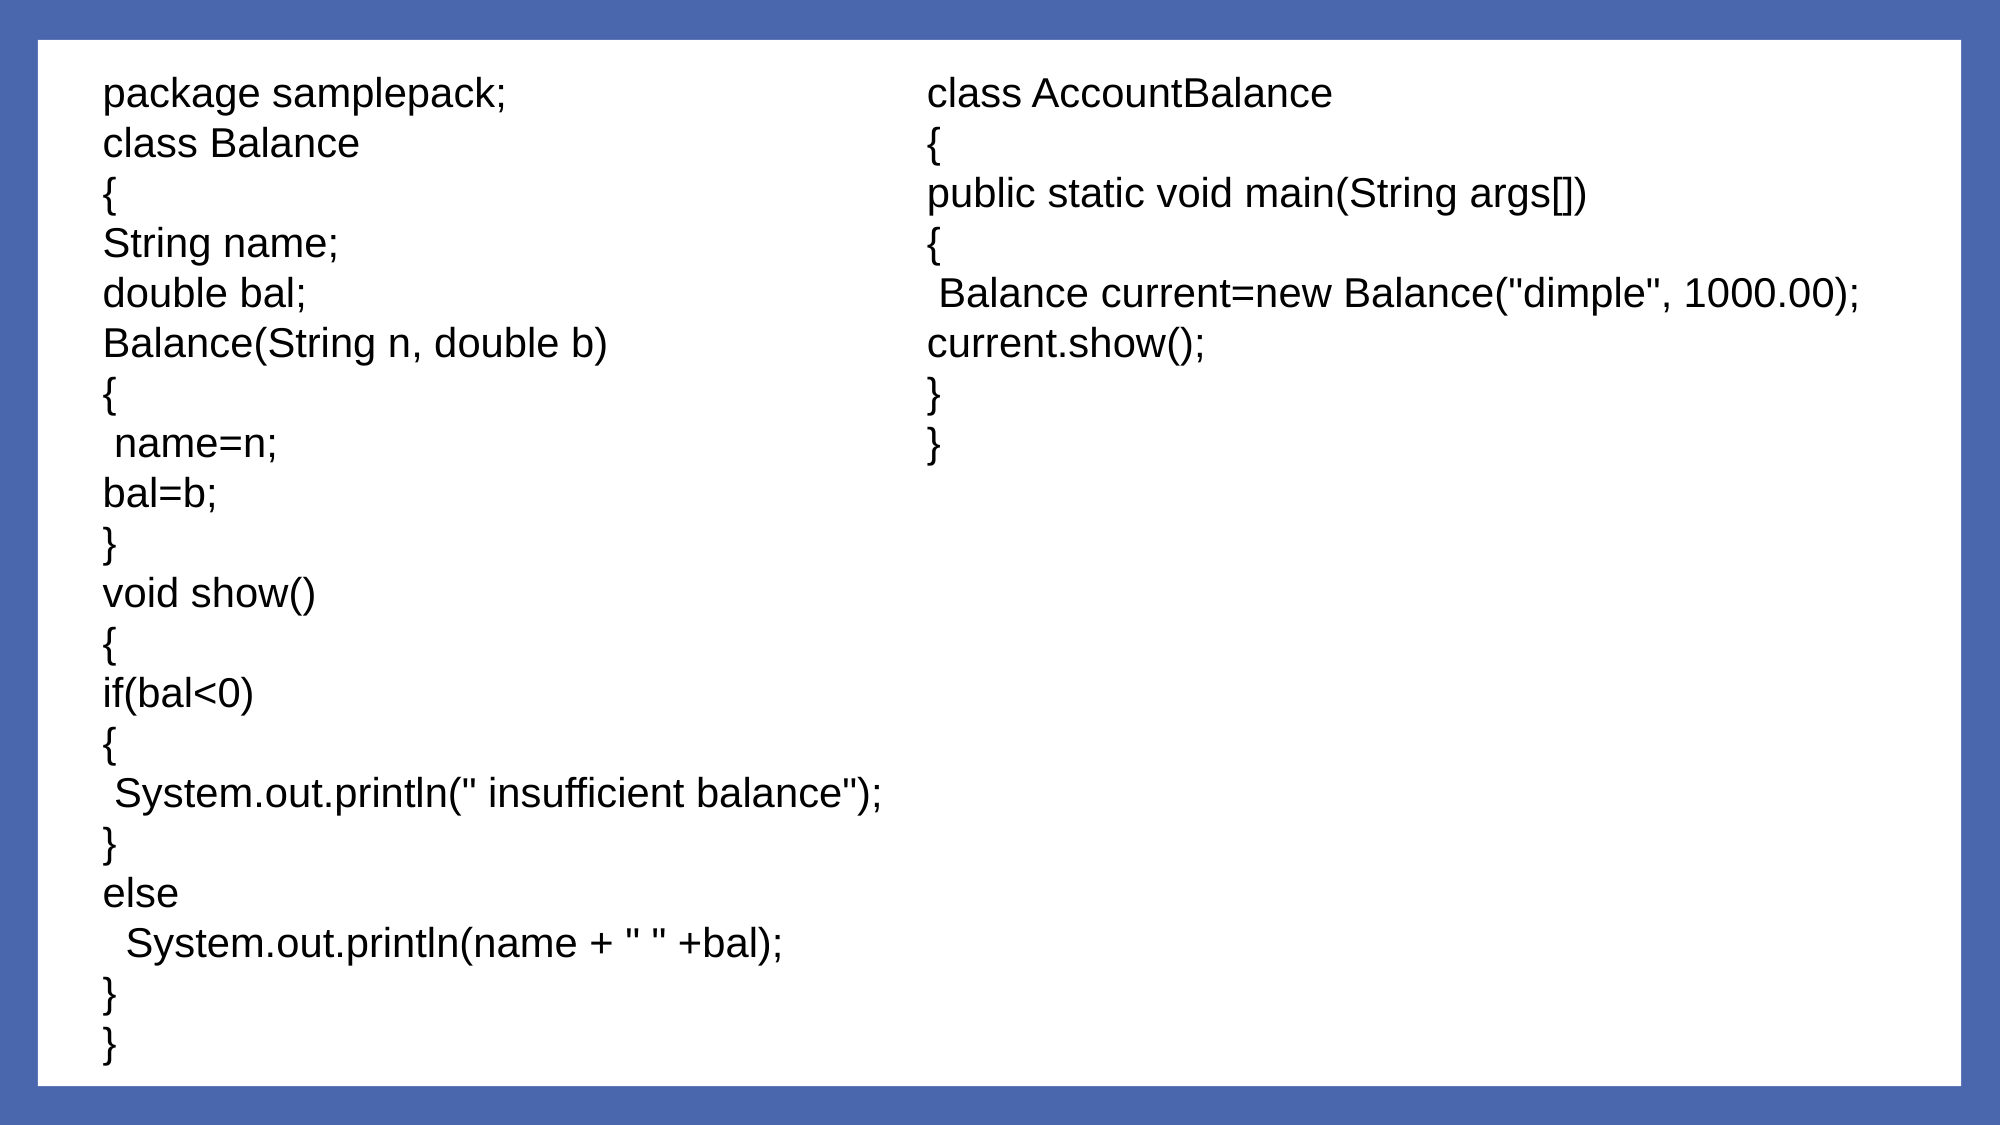

package samplepack;
class Balance
{
String name;
double bal;
Balance(String n, double b)
{
 name=n;
bal=b;
}
void show()
{
if(bal<0)
{
 System.out.println(" insufficient balance");
}
else
  System.out.println(name + " " +bal);
}
}

class AccountBalance
{
public static void main(String args[])
{
 Balance current=new Balance("dimple", 1000.00);
current.show();
}
}